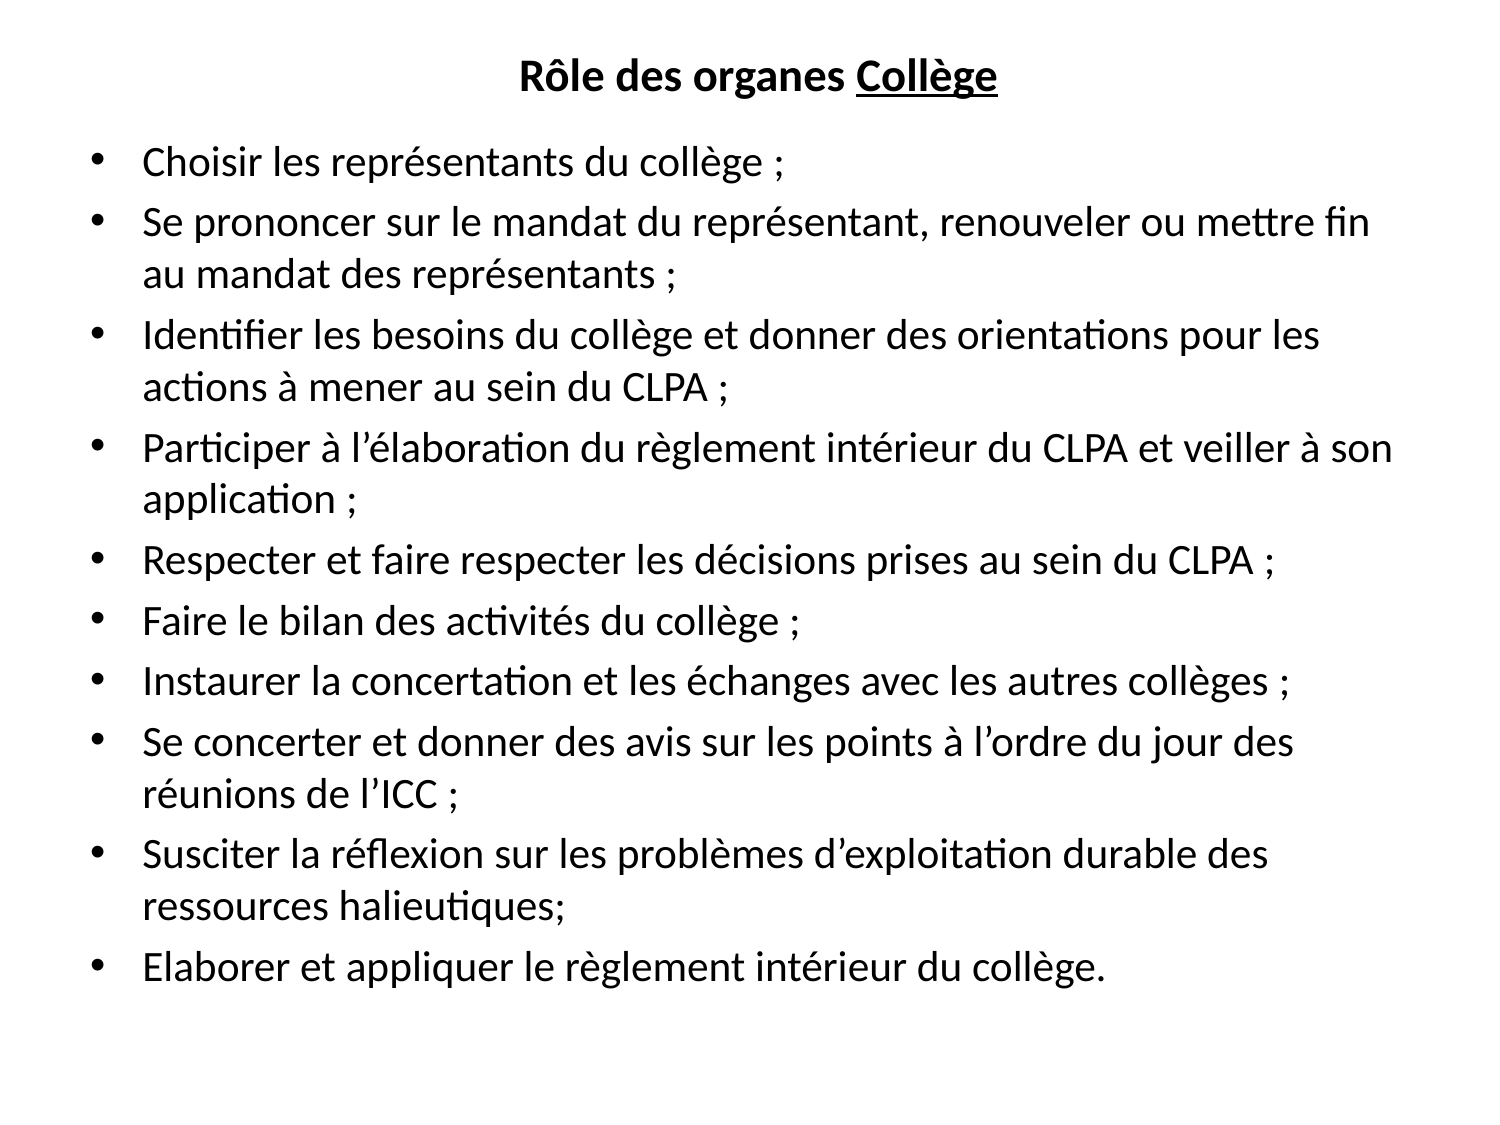

# Rôle des organes Collège
Choisir les représentants du collège ;
Se prononcer sur le mandat du représentant, renouveler ou mettre fin au mandat des représentants ;
Identifier les besoins du collège et donner des orientations pour les actions à mener au sein du CLPA ;
Participer à l’élaboration du règlement intérieur du CLPA et veiller à son application ;
Respecter et faire respecter les décisions prises au sein du CLPA ;
Faire le bilan des activités du collège ;
Instaurer la concertation et les échanges avec les autres collèges ;
Se concerter et donner des avis sur les points à l’ordre du jour des réunions de l’ICC ;
Susciter la réflexion sur les problèmes d’exploitation durable des ressources halieutiques;
Elaborer et appliquer le règlement intérieur du collège.